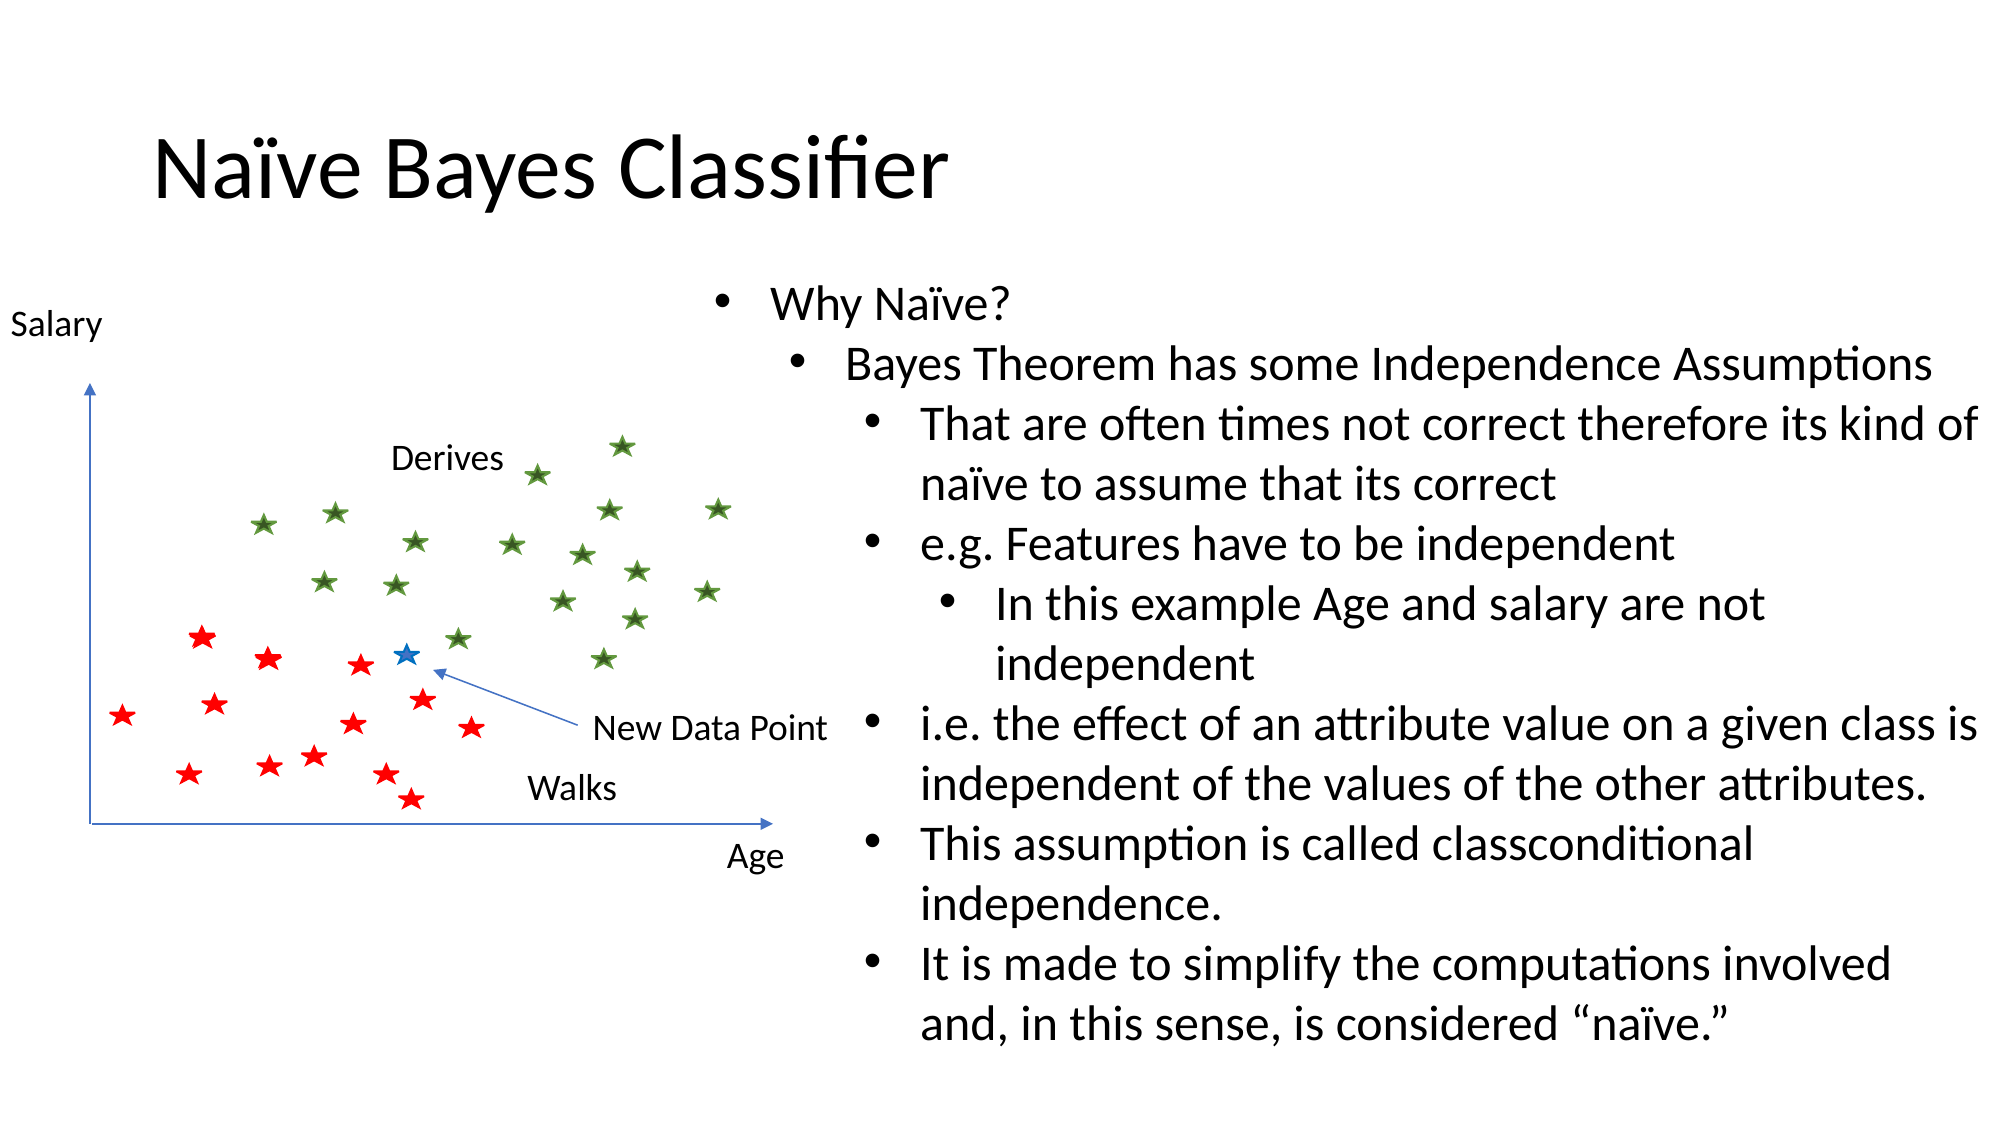

# Naïve Bayes Classifier
Why Naïve?
Bayes Theorem has some Independence Assumptions
That are often times not correct therefore its kind of naïve to assume that its correct
e.g. Features have to be independent
In this example Age and salary are not independent
i.e. the effect of an attribute value on a given class is independent of the values of the other attributes.
This assumption is called classconditional independence.
It is made to simplify the computations involved and, in this sense, is considered “naïve.”
Salary
Derives

New Data Point

Walks

Age